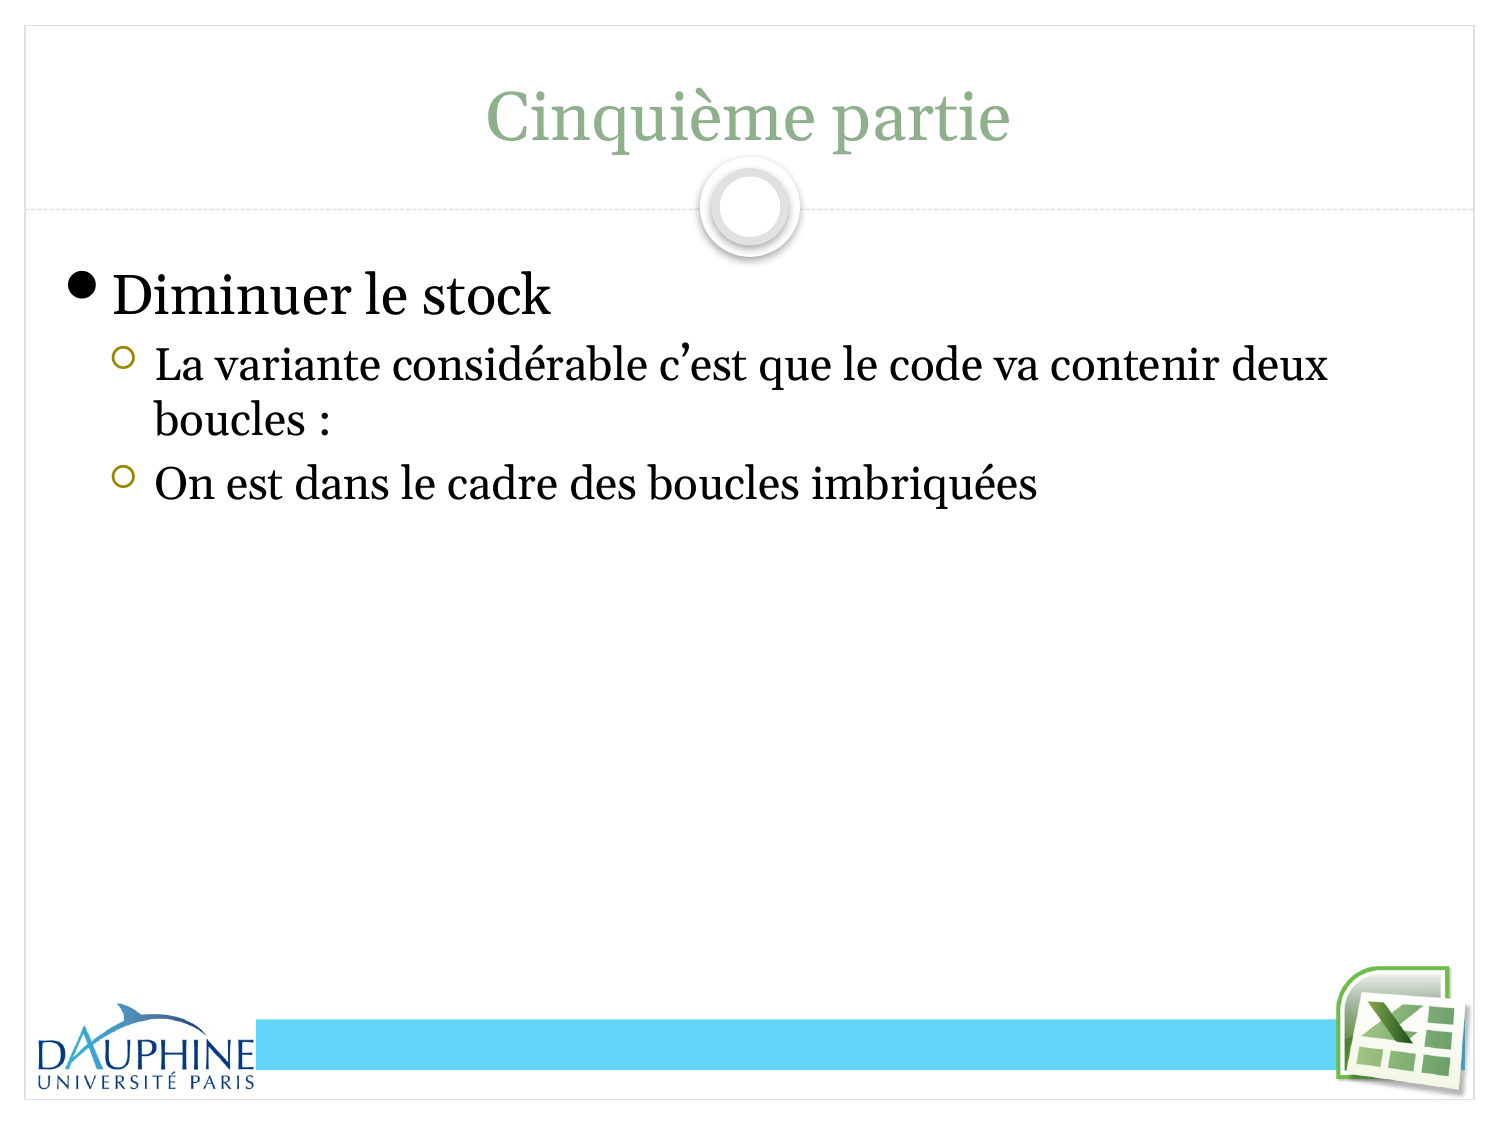

# Cinquième partie
Diminuer le stock
La variante considérable c’est que le code va contenir deux boucles :
On est dans le cadre des boucles imbriquées